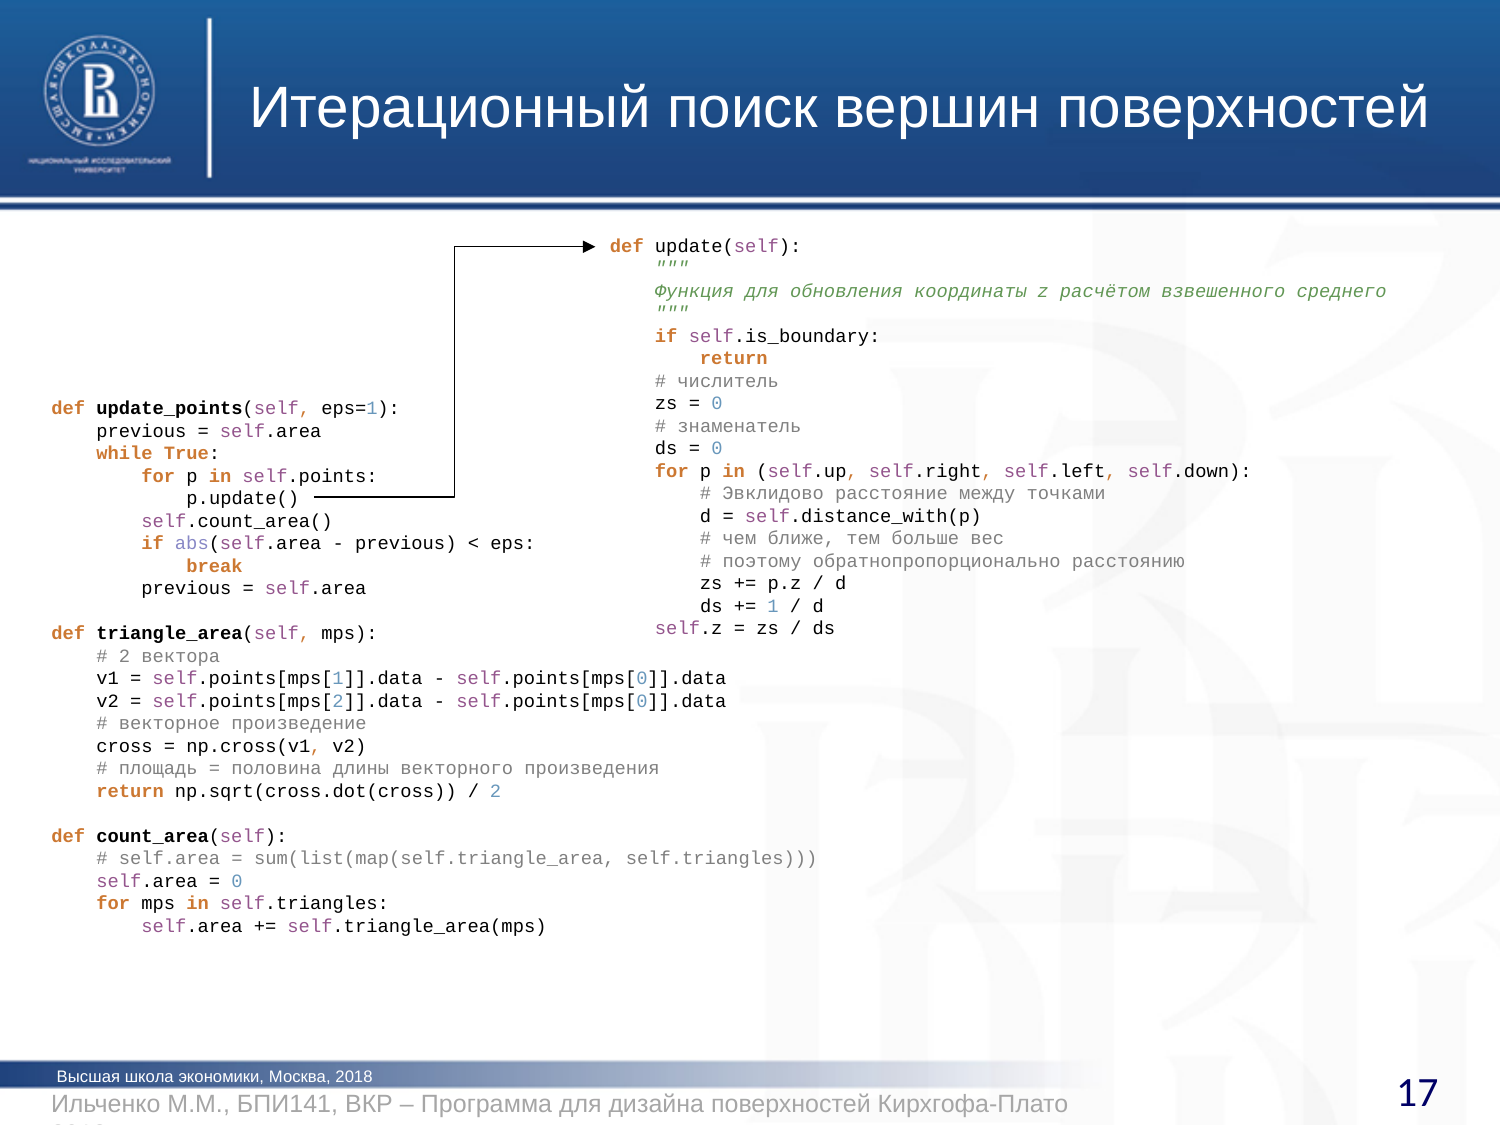

Итерационный поиск вершин поверхностей
def update(self):
    """
    Функция для обновления координаты z расчётом взвешенного среднего
    """
    if self.is_boundary:
        return
    # числитель
    zs = 0
    # знаменатель
    ds = 0
    for p in (self.up, self.right, self.left, self.down):
        # Эвклидово расстояние между точками
        d = self.distance_with(p)
        # чем ближе, тем больше вес
        # поэтому обратнопропорционально расстоянию
        zs += p.z / d
        ds += 1 / d
    self.z = zs / ds
def update_points(self, eps=1):
    previous = self.area
    while True:
        for p in self.points:
            p.update()
        self.count_area()
        if abs(self.area - previous) < eps:
            break
        previous = self.area
def triangle_area(self, mps):
    # 2 вектора
    v1 = self.points[mps[1]].data - self.points[mps[0]].data
    v2 = self.points[mps[2]].data - self.points[mps[0]].data
    # векторное произведение
    cross = np.cross(v1, v2)
    # площадь = половина длины векторного произведения
    return np.sqrt(cross.dot(cross)) / 2
def count_area(self):
    # self.area = sum(list(map(self.triangle_area, self.triangles)))
    self.area = 0
    for mps in self.triangles:
        self.area += self.triangle_area(mps)
Высшая школа экономики, Москва, 2018
17
Ильченко М.М., БПИ141, ВКР – Программа для дизайна поверхностей Кирхгофа-Плато			2018